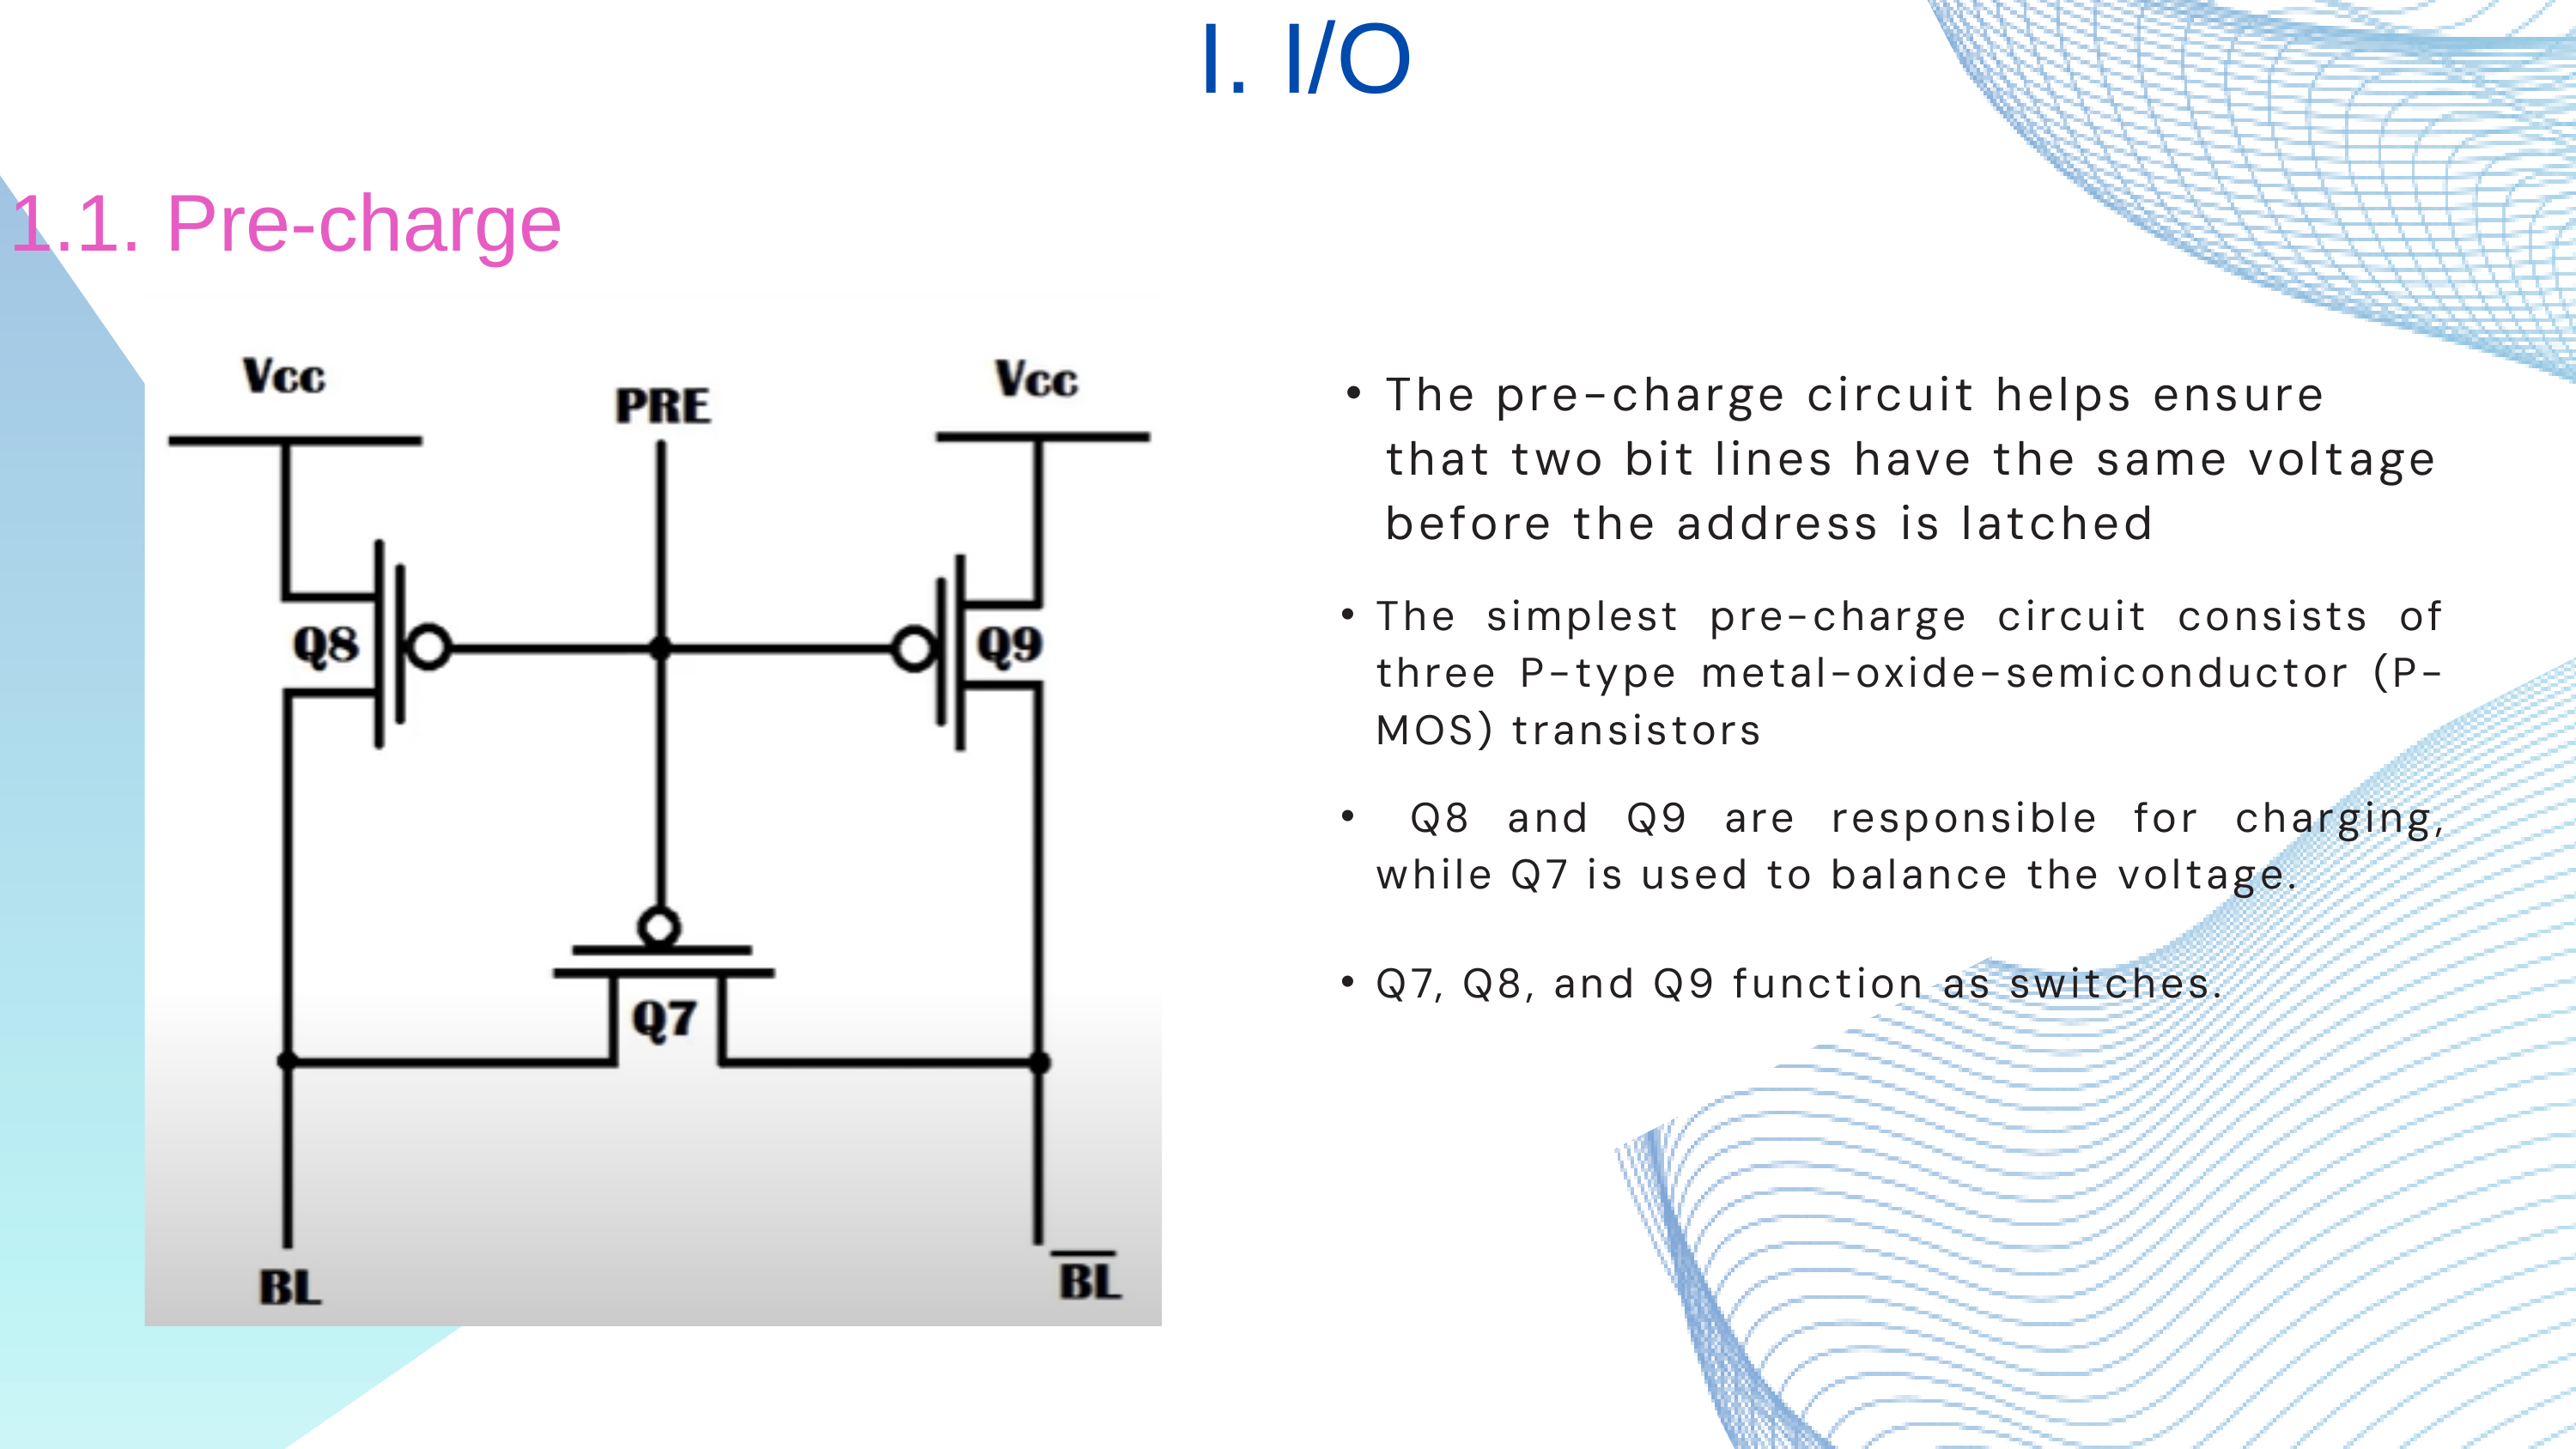

I. I/O
1.1. Pre-charge

The pre-charge circuit helps ensure that two bit lines have the same voltage before the address is latched
The simplest pre-charge circuit consists of three P-type metal-oxide-semiconductor (P-MOS) transistors
 Q8 and Q9 are responsible for charging, while Q7 is used to balance the voltage.

Q7, Q8, and Q9 function as switches.